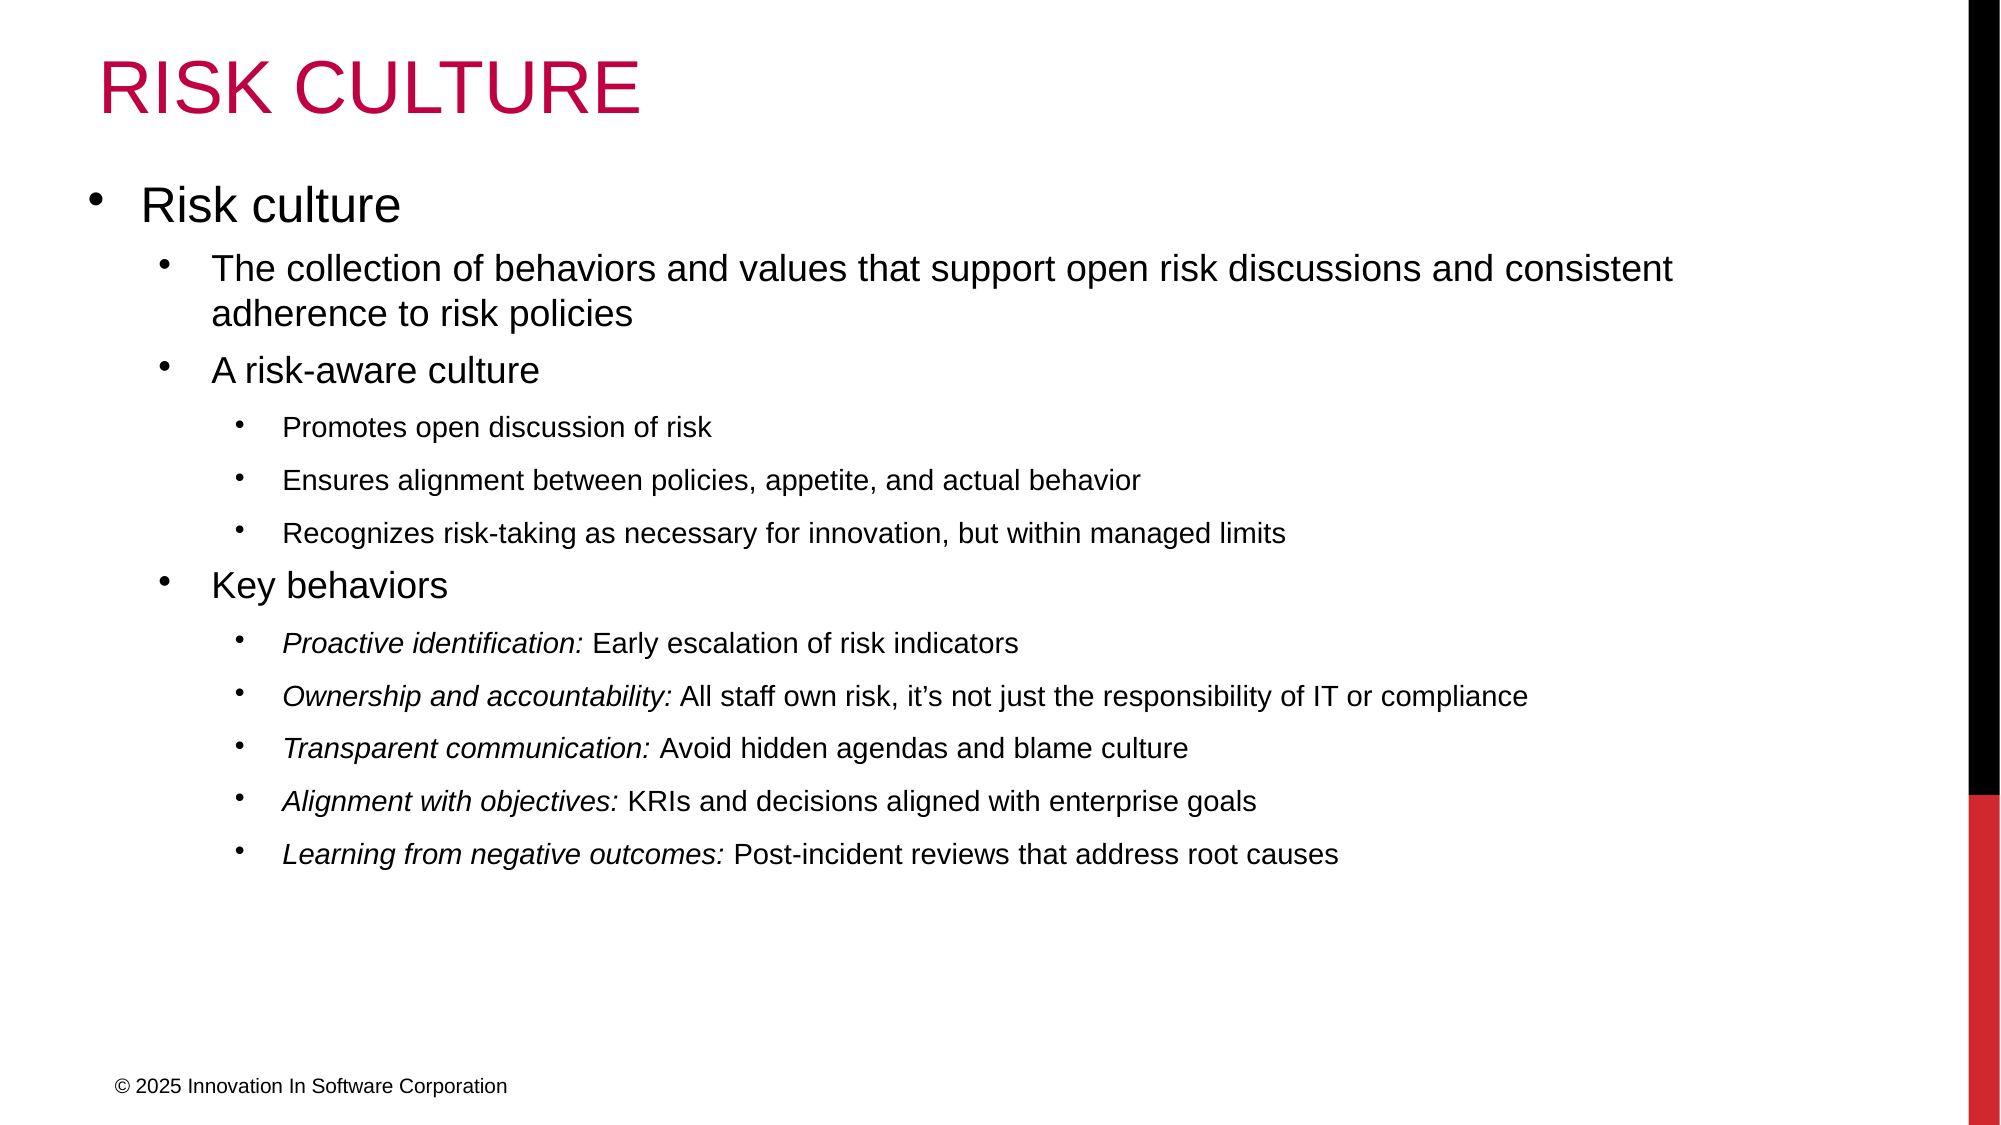

# Risk Culture
Risk culture
The collection of behaviors and values that support open risk discussions and consistent adherence to risk policies
A risk-aware culture
Promotes open discussion of risk
Ensures alignment between policies, appetite, and actual behavior
Recognizes risk-taking as necessary for innovation, but within managed limits
Key behaviors
Proactive identification: Early escalation of risk indicators
Ownership and accountability: All staff own risk, it’s not just the responsibility of IT or compliance
Transparent communication: Avoid hidden agendas and blame culture
Alignment with objectives: KRIs and decisions aligned with enterprise goals
Learning from negative outcomes: Post-incident reviews that address root causes
© 2025 Innovation In Software Corporation